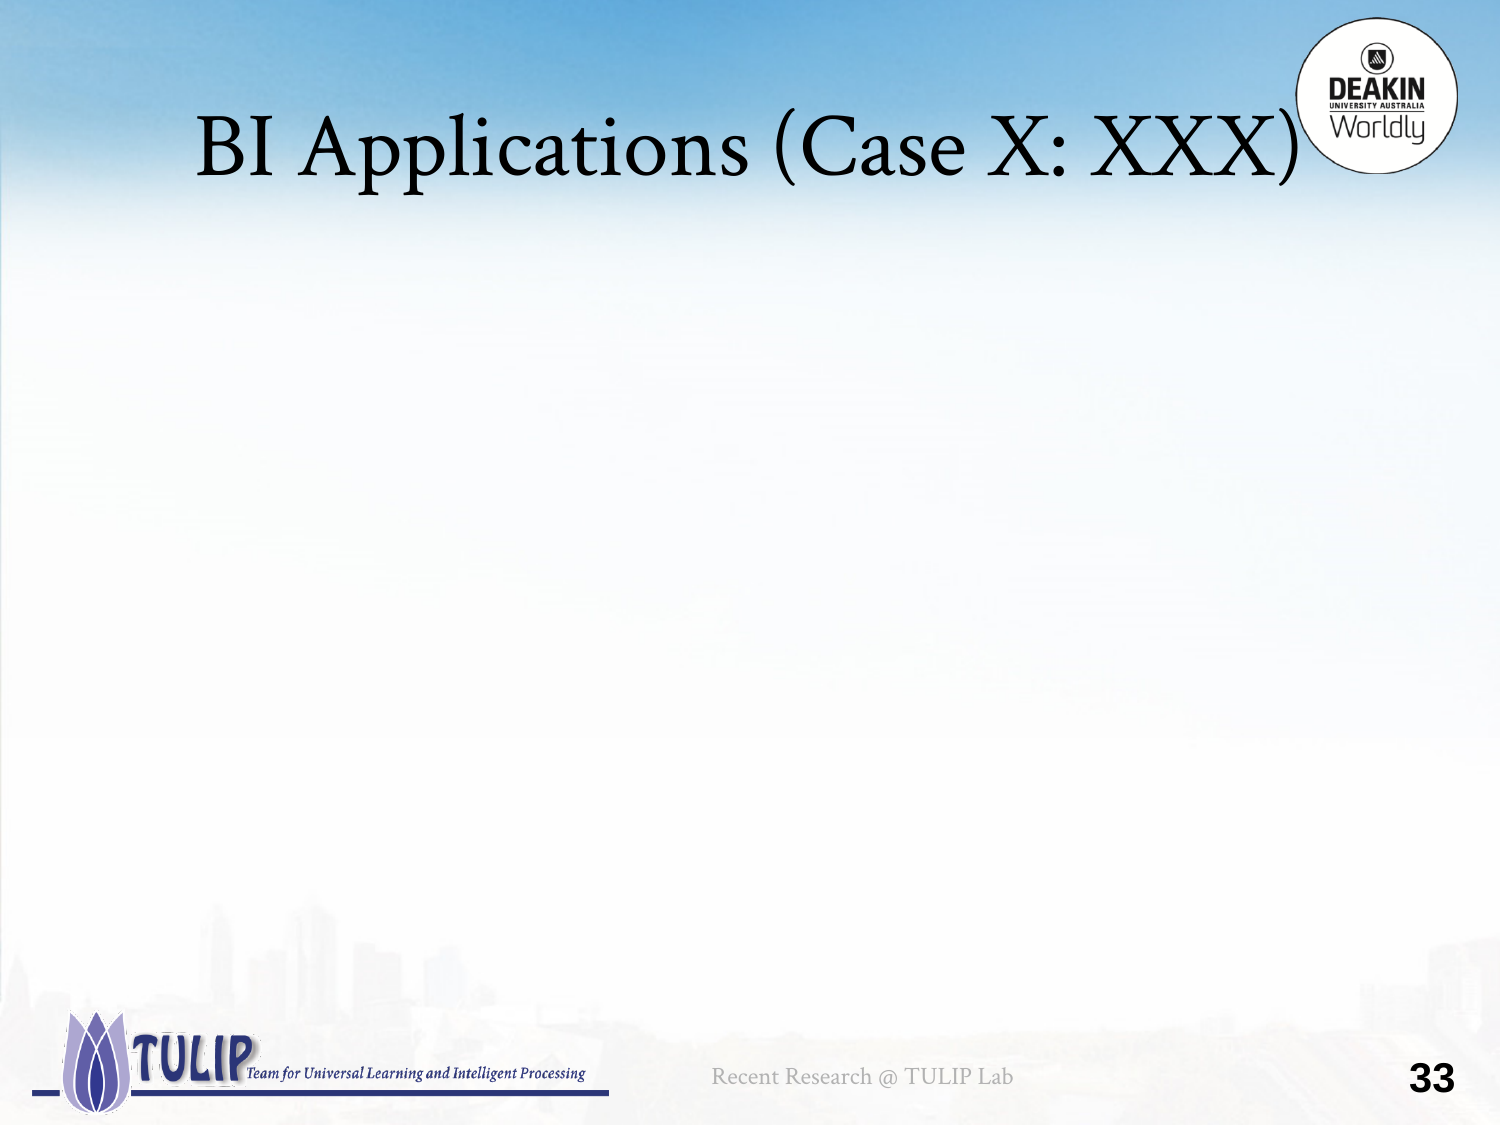

# BI Applications (Case X: XXX)

Recent Research @ TULIP Lab
33